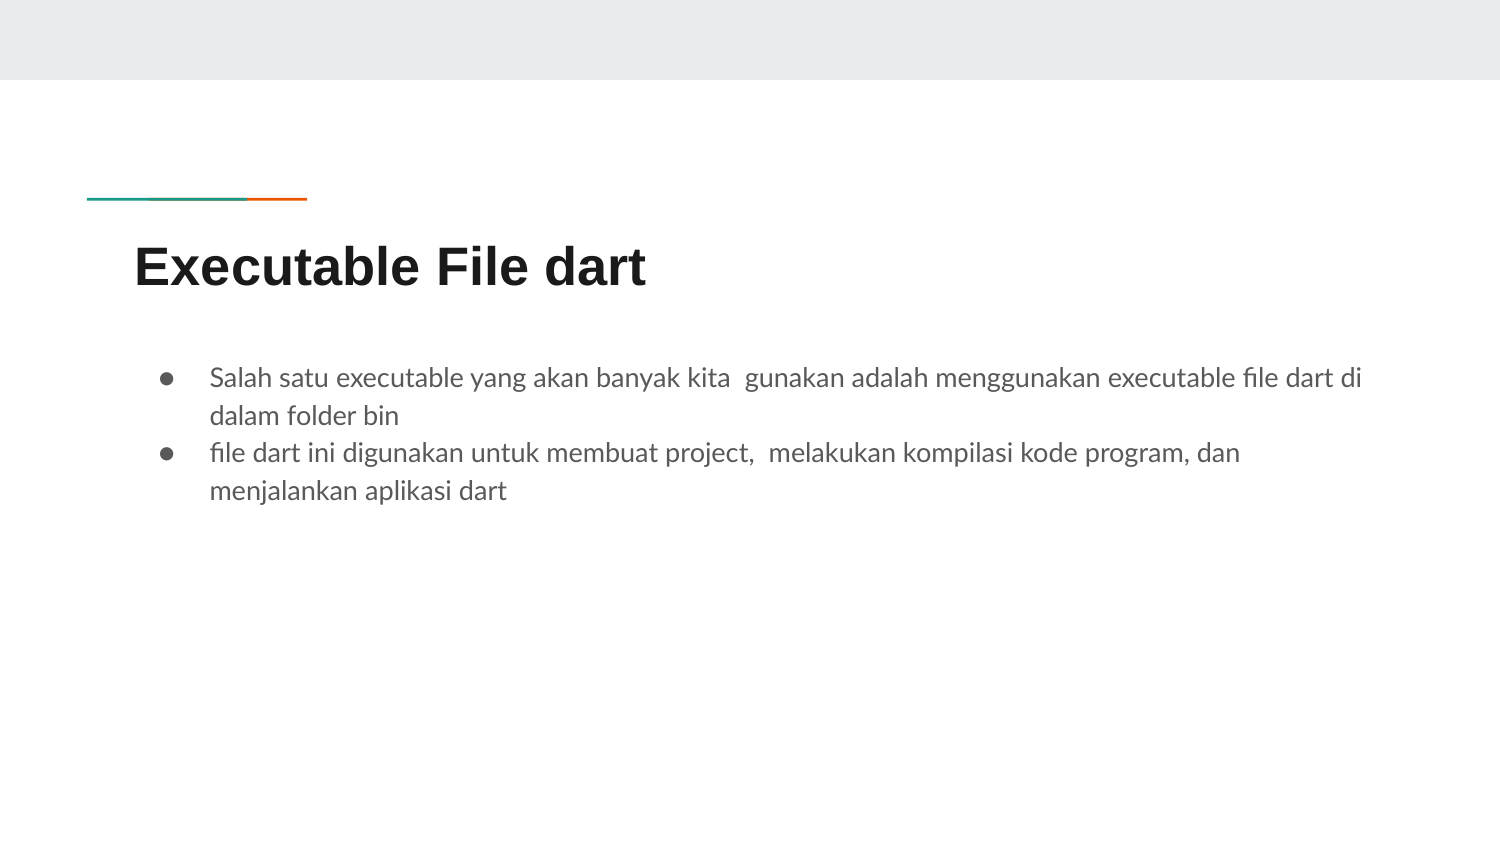

# Executable File dart
Salah satu executable yang akan banyak kita  gunakan adalah menggunakan executable file dart di dalam folder bin
file dart ini digunakan untuk membuat project,  melakukan kompilasi kode program, dan menjalankan aplikasi dart